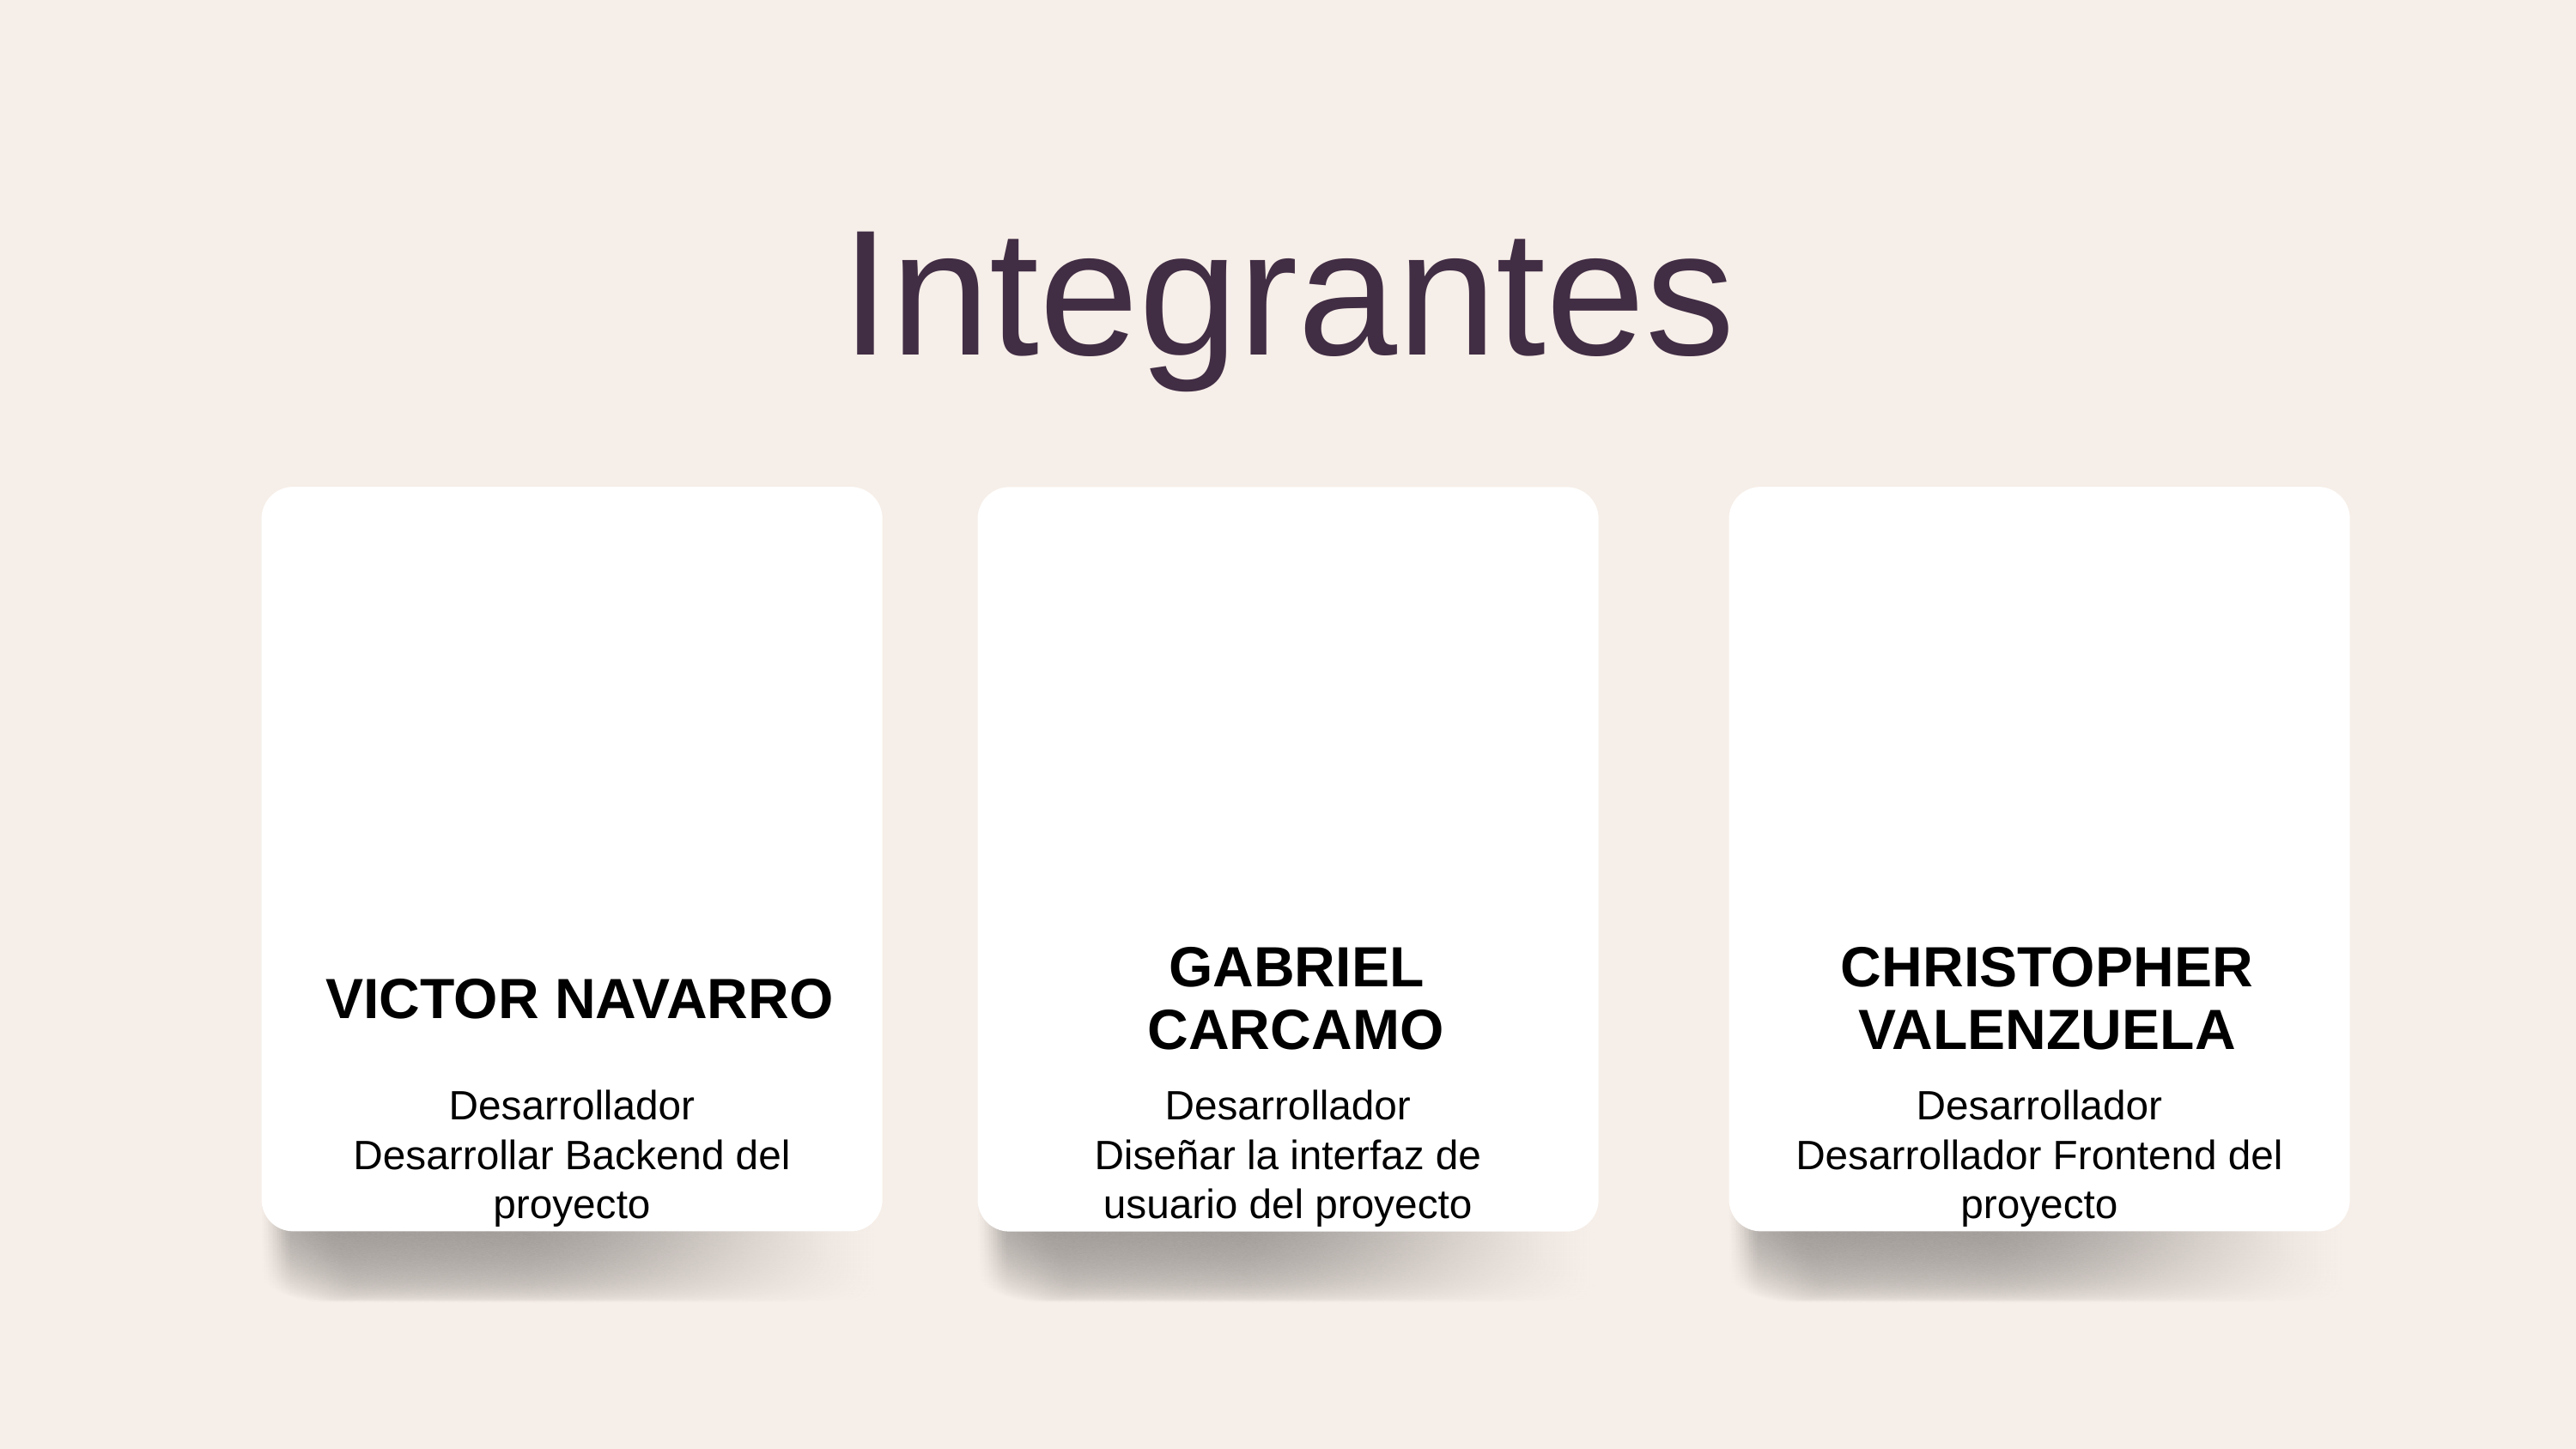

Integrantes

GABRIEL CARCAMO
CHRISTOPHER VALENZUELA
VICTOR NAVARRO
Desarrollador
Desarrollar Backend del proyecto
Desarrollador
Diseñar la interfaz de usuario del proyecto
Desarrollador
Desarrollador Frontend del proyecto